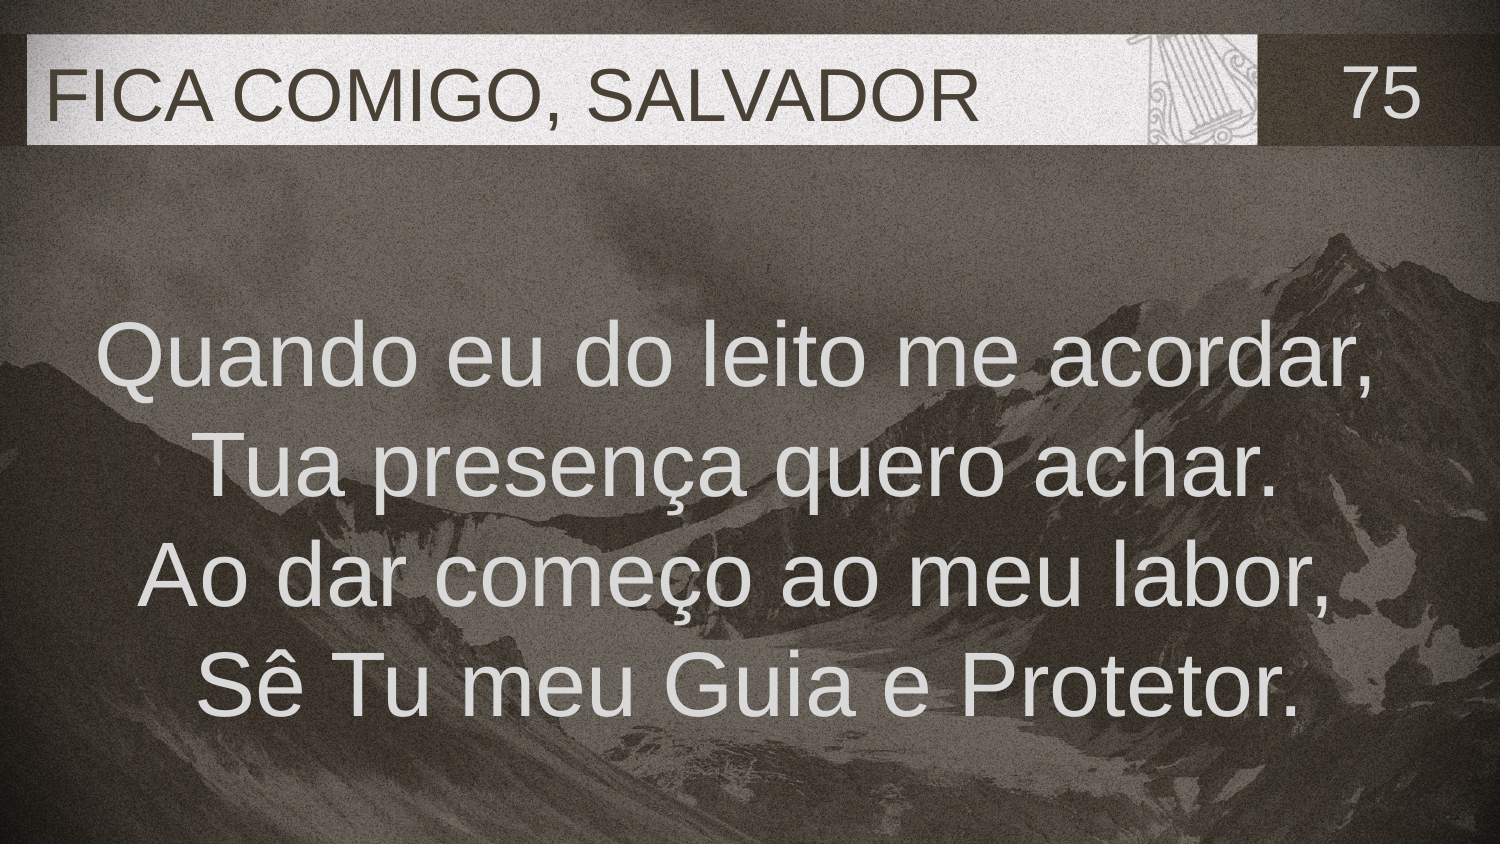

# FICA COMIGO, SALVADOR
75
Quando eu do leito me acordar,
Tua presença quero achar.
Ao dar começo ao meu labor,
Sê Tu meu Guia e Protetor.